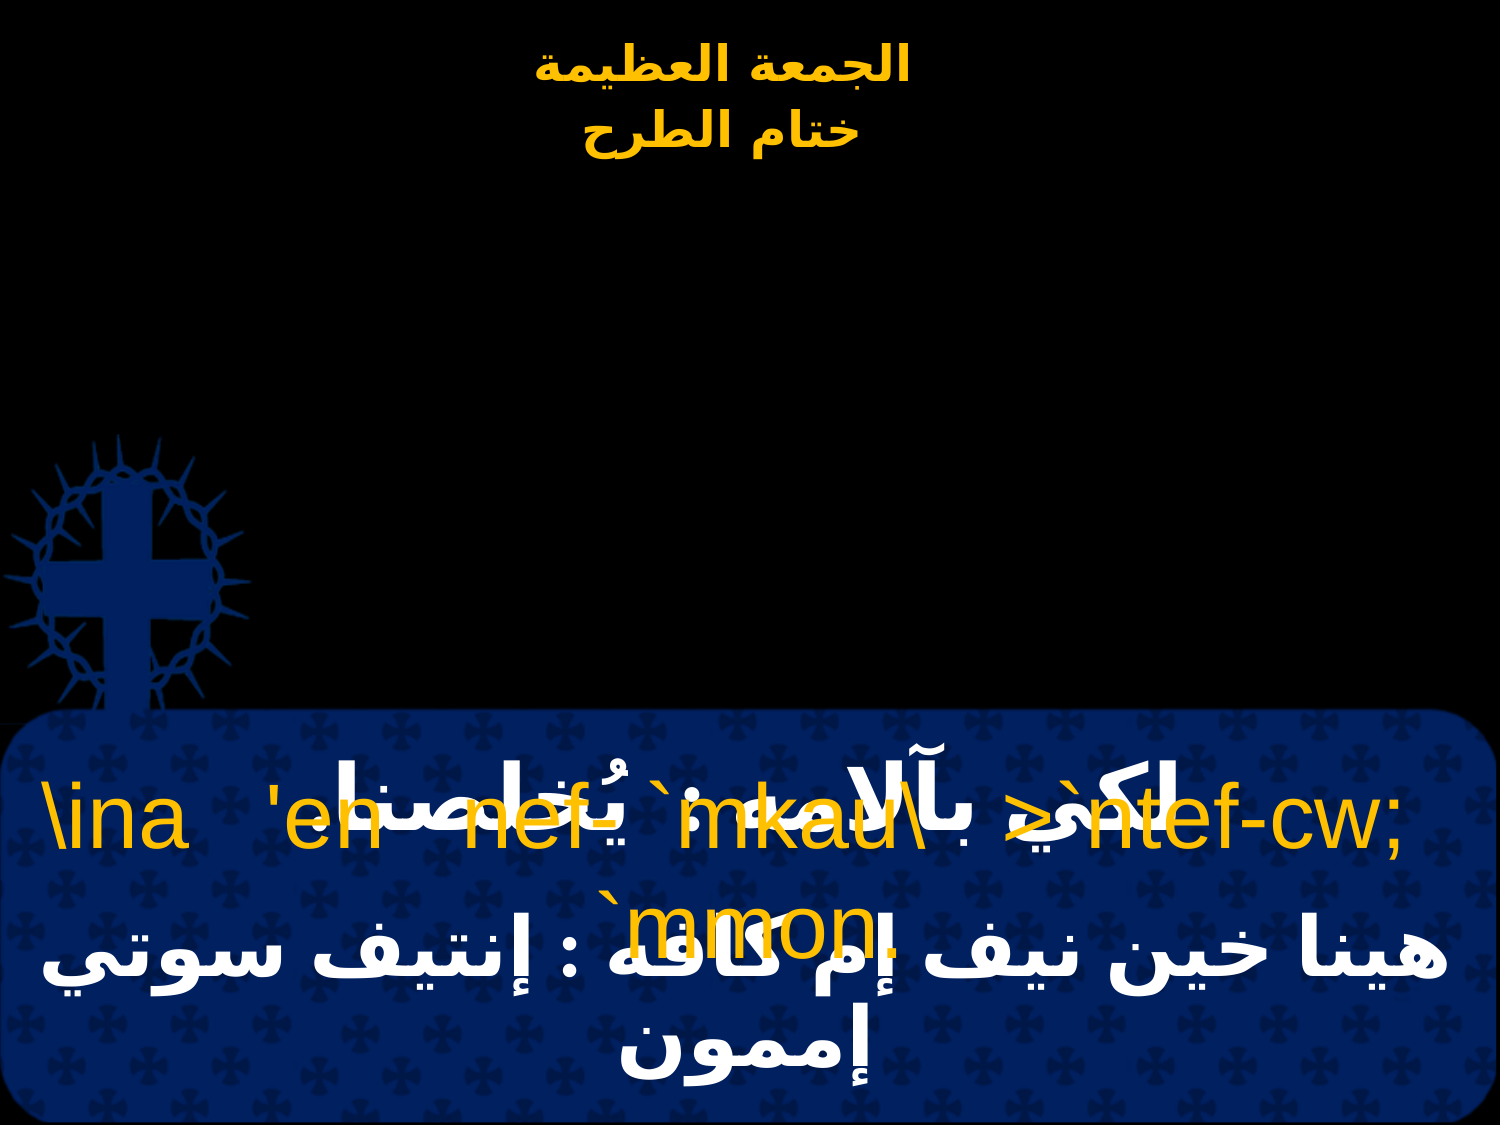

# لكي بآلامه :  يُخلصنا.
\ina   'en   nef- `mkau\   >`ntef-cw;   `mmon.
هينا خين نيف إم كافه : إنتيف سوتي إممون